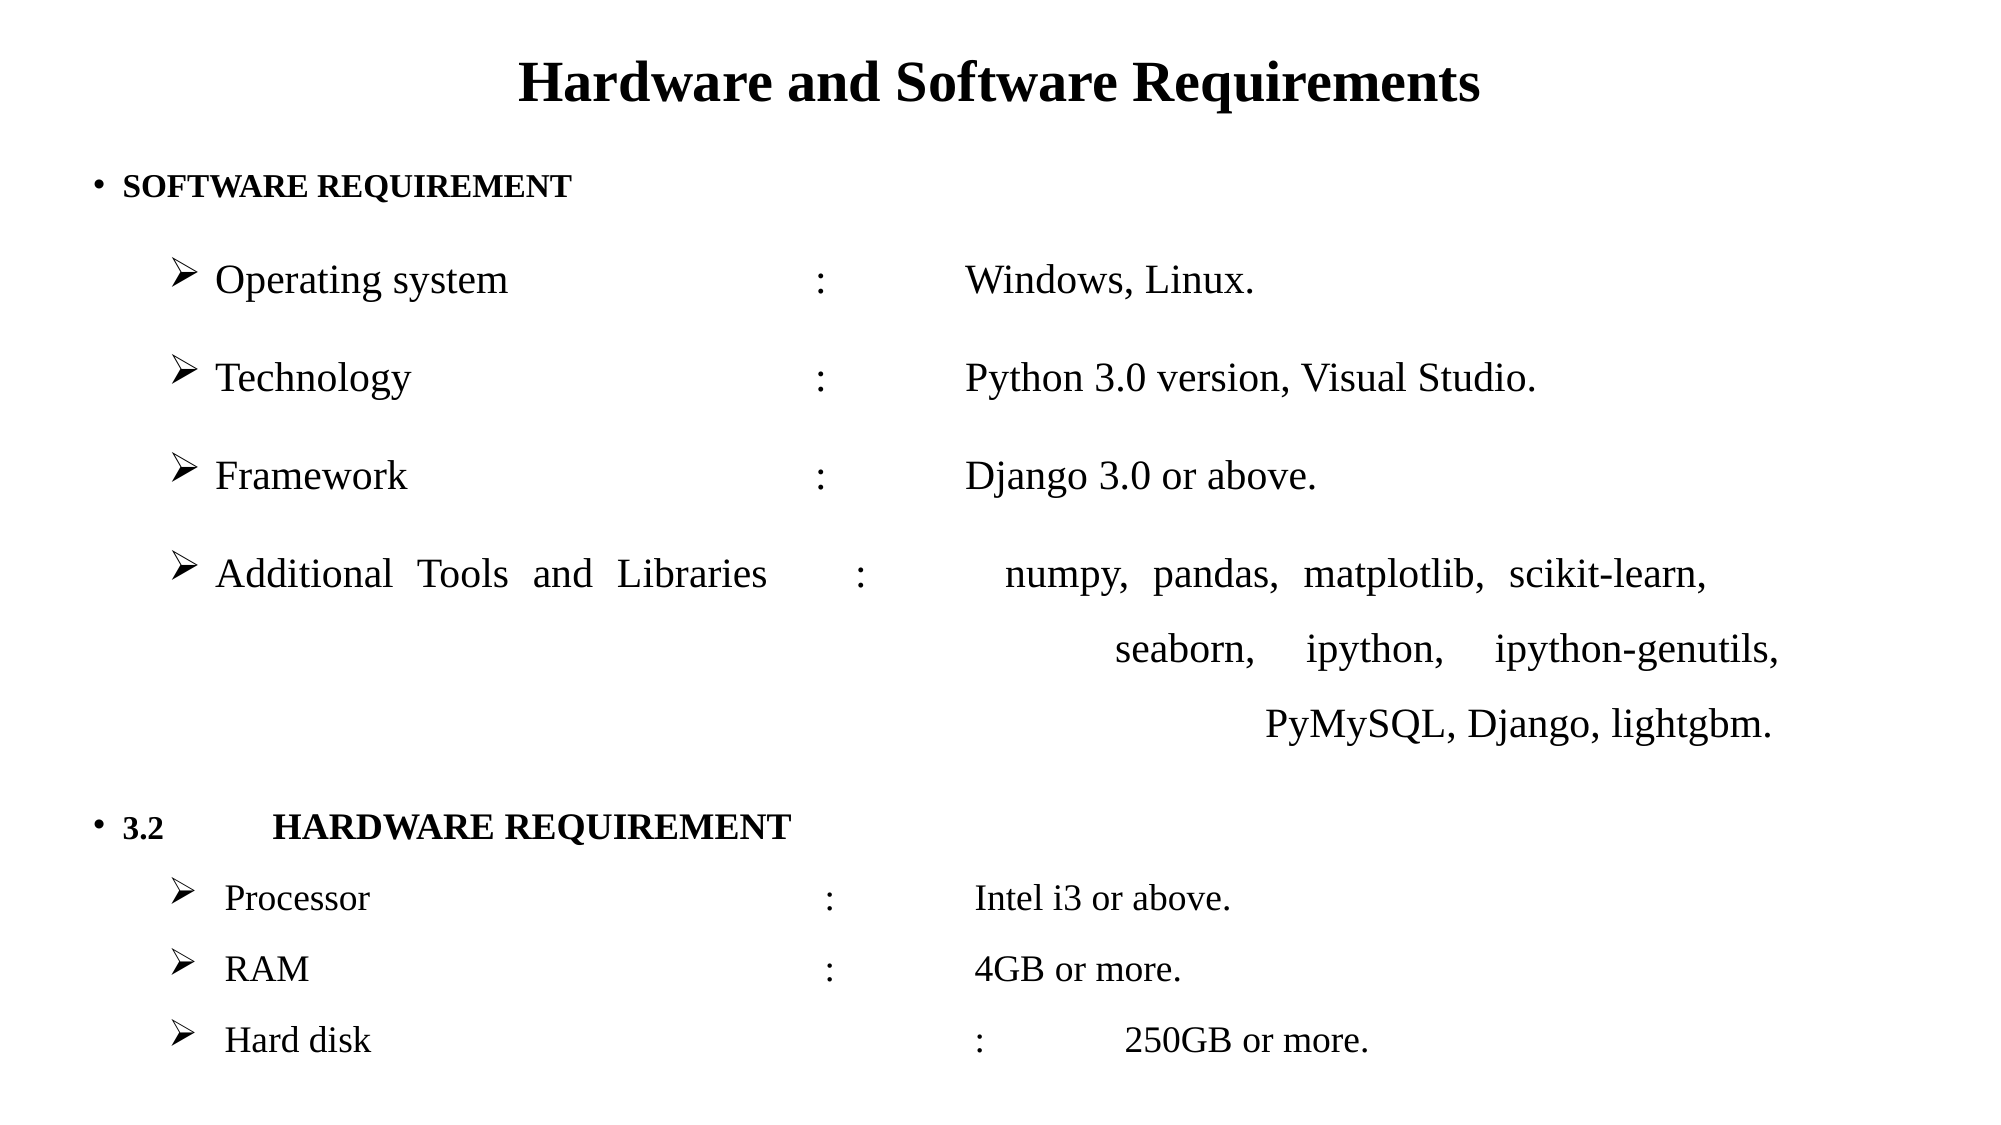

# Hardware and Software Requirements
SOFTWARE REQUIREMENT
Operating system			: 	Windows, Linux.
Technology			: 	Python 3.0 version, Visual Studio.
Framework			: 	Django 3.0 or above.
Additional Tools and Libraries	:	numpy, pandas, matplotlib, scikit-learn,								seaborn, ipython, ipython-genutils,									PyMySQL, Django, lightgbm.
3.2	HARDWARE REQUIREMENT
Processor				:	Intel i3 or above.
RAM				:	4GB or more.
Hard disk 				:	250GB or more.